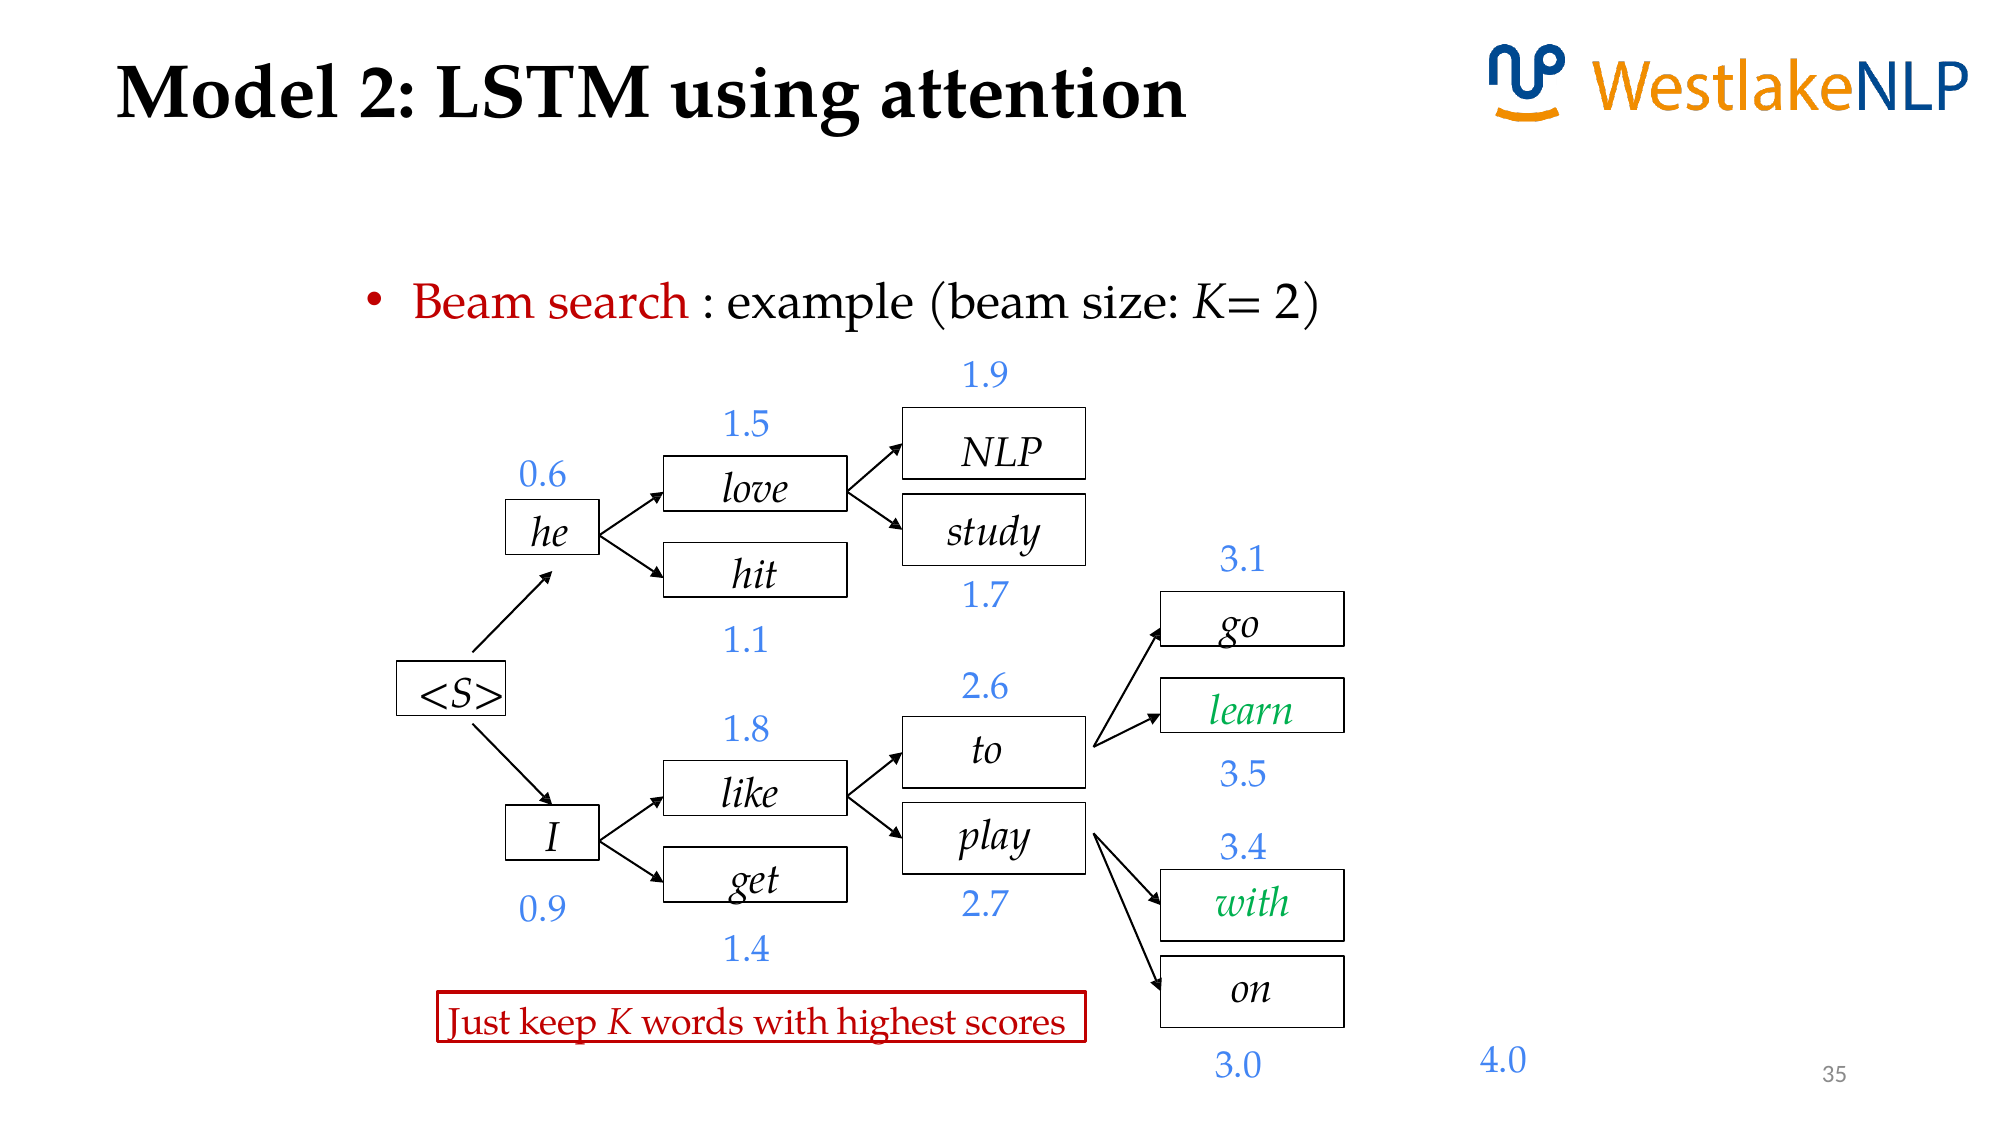

Model 2: LSTM using attention
Beam search : example (beam size: K= 2)
1.9
1.5

NLP

0.6
love

he
study
3.1

hit
1.7

go
1.1

2.6
<S>
learn
1.8

to

3.5

like

I
play
3.4

get

with
2.7
0.9
1.4

on
Just keep K words with highest scores
4.0
3.0
35